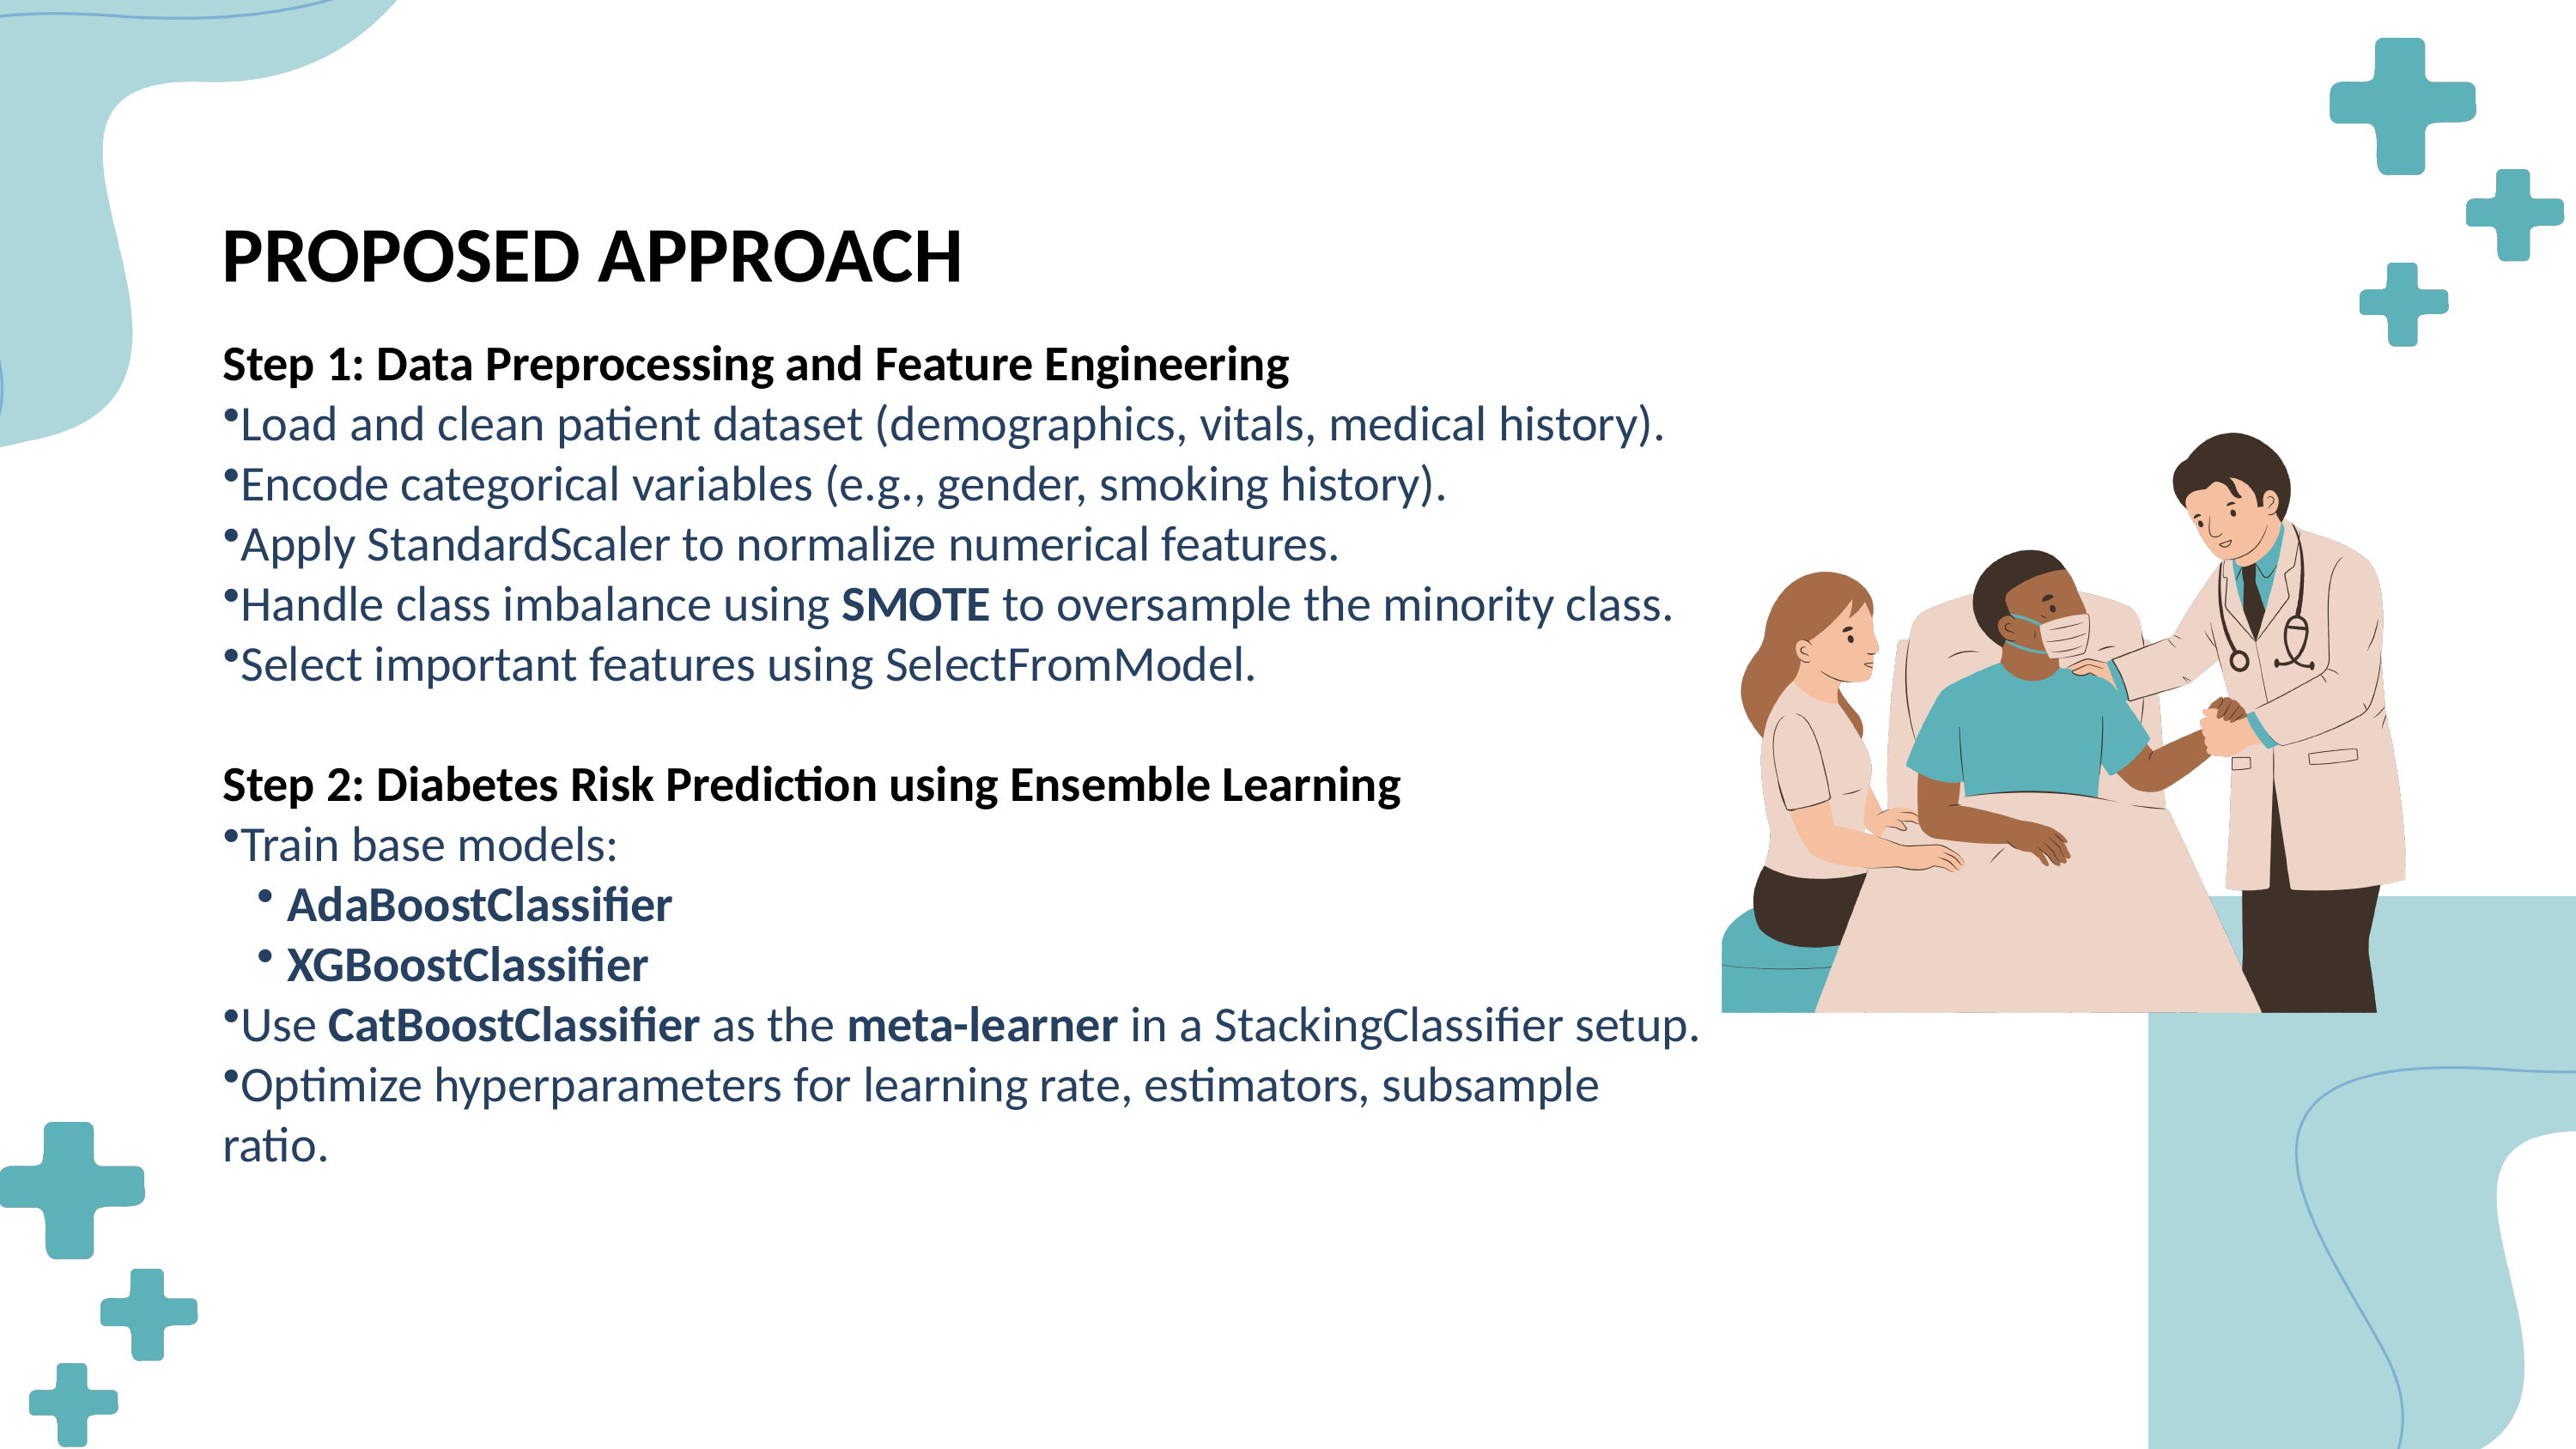

PROPOSED APPROACH

Step 1: Data Preprocessing and Feature Engineering
Load and clean patient dataset (demographics, vitals, medical history).
Encode categorical variables (e.g., gender, smoking history).
Apply StandardScaler to normalize numerical features.
Handle class imbalance using SMOTE to oversample the minority class.
Select important features using SelectFromModel.

Step 2: Diabetes Risk Prediction using Ensemble Learning
Train base models:
AdaBoostClassifier
XGBoostClassifier
Use CatBoostClassifier as the meta-learner in a StackingClassifier setup.
Optimize hyperparameters for learning rate, estimators, subsample ratio.